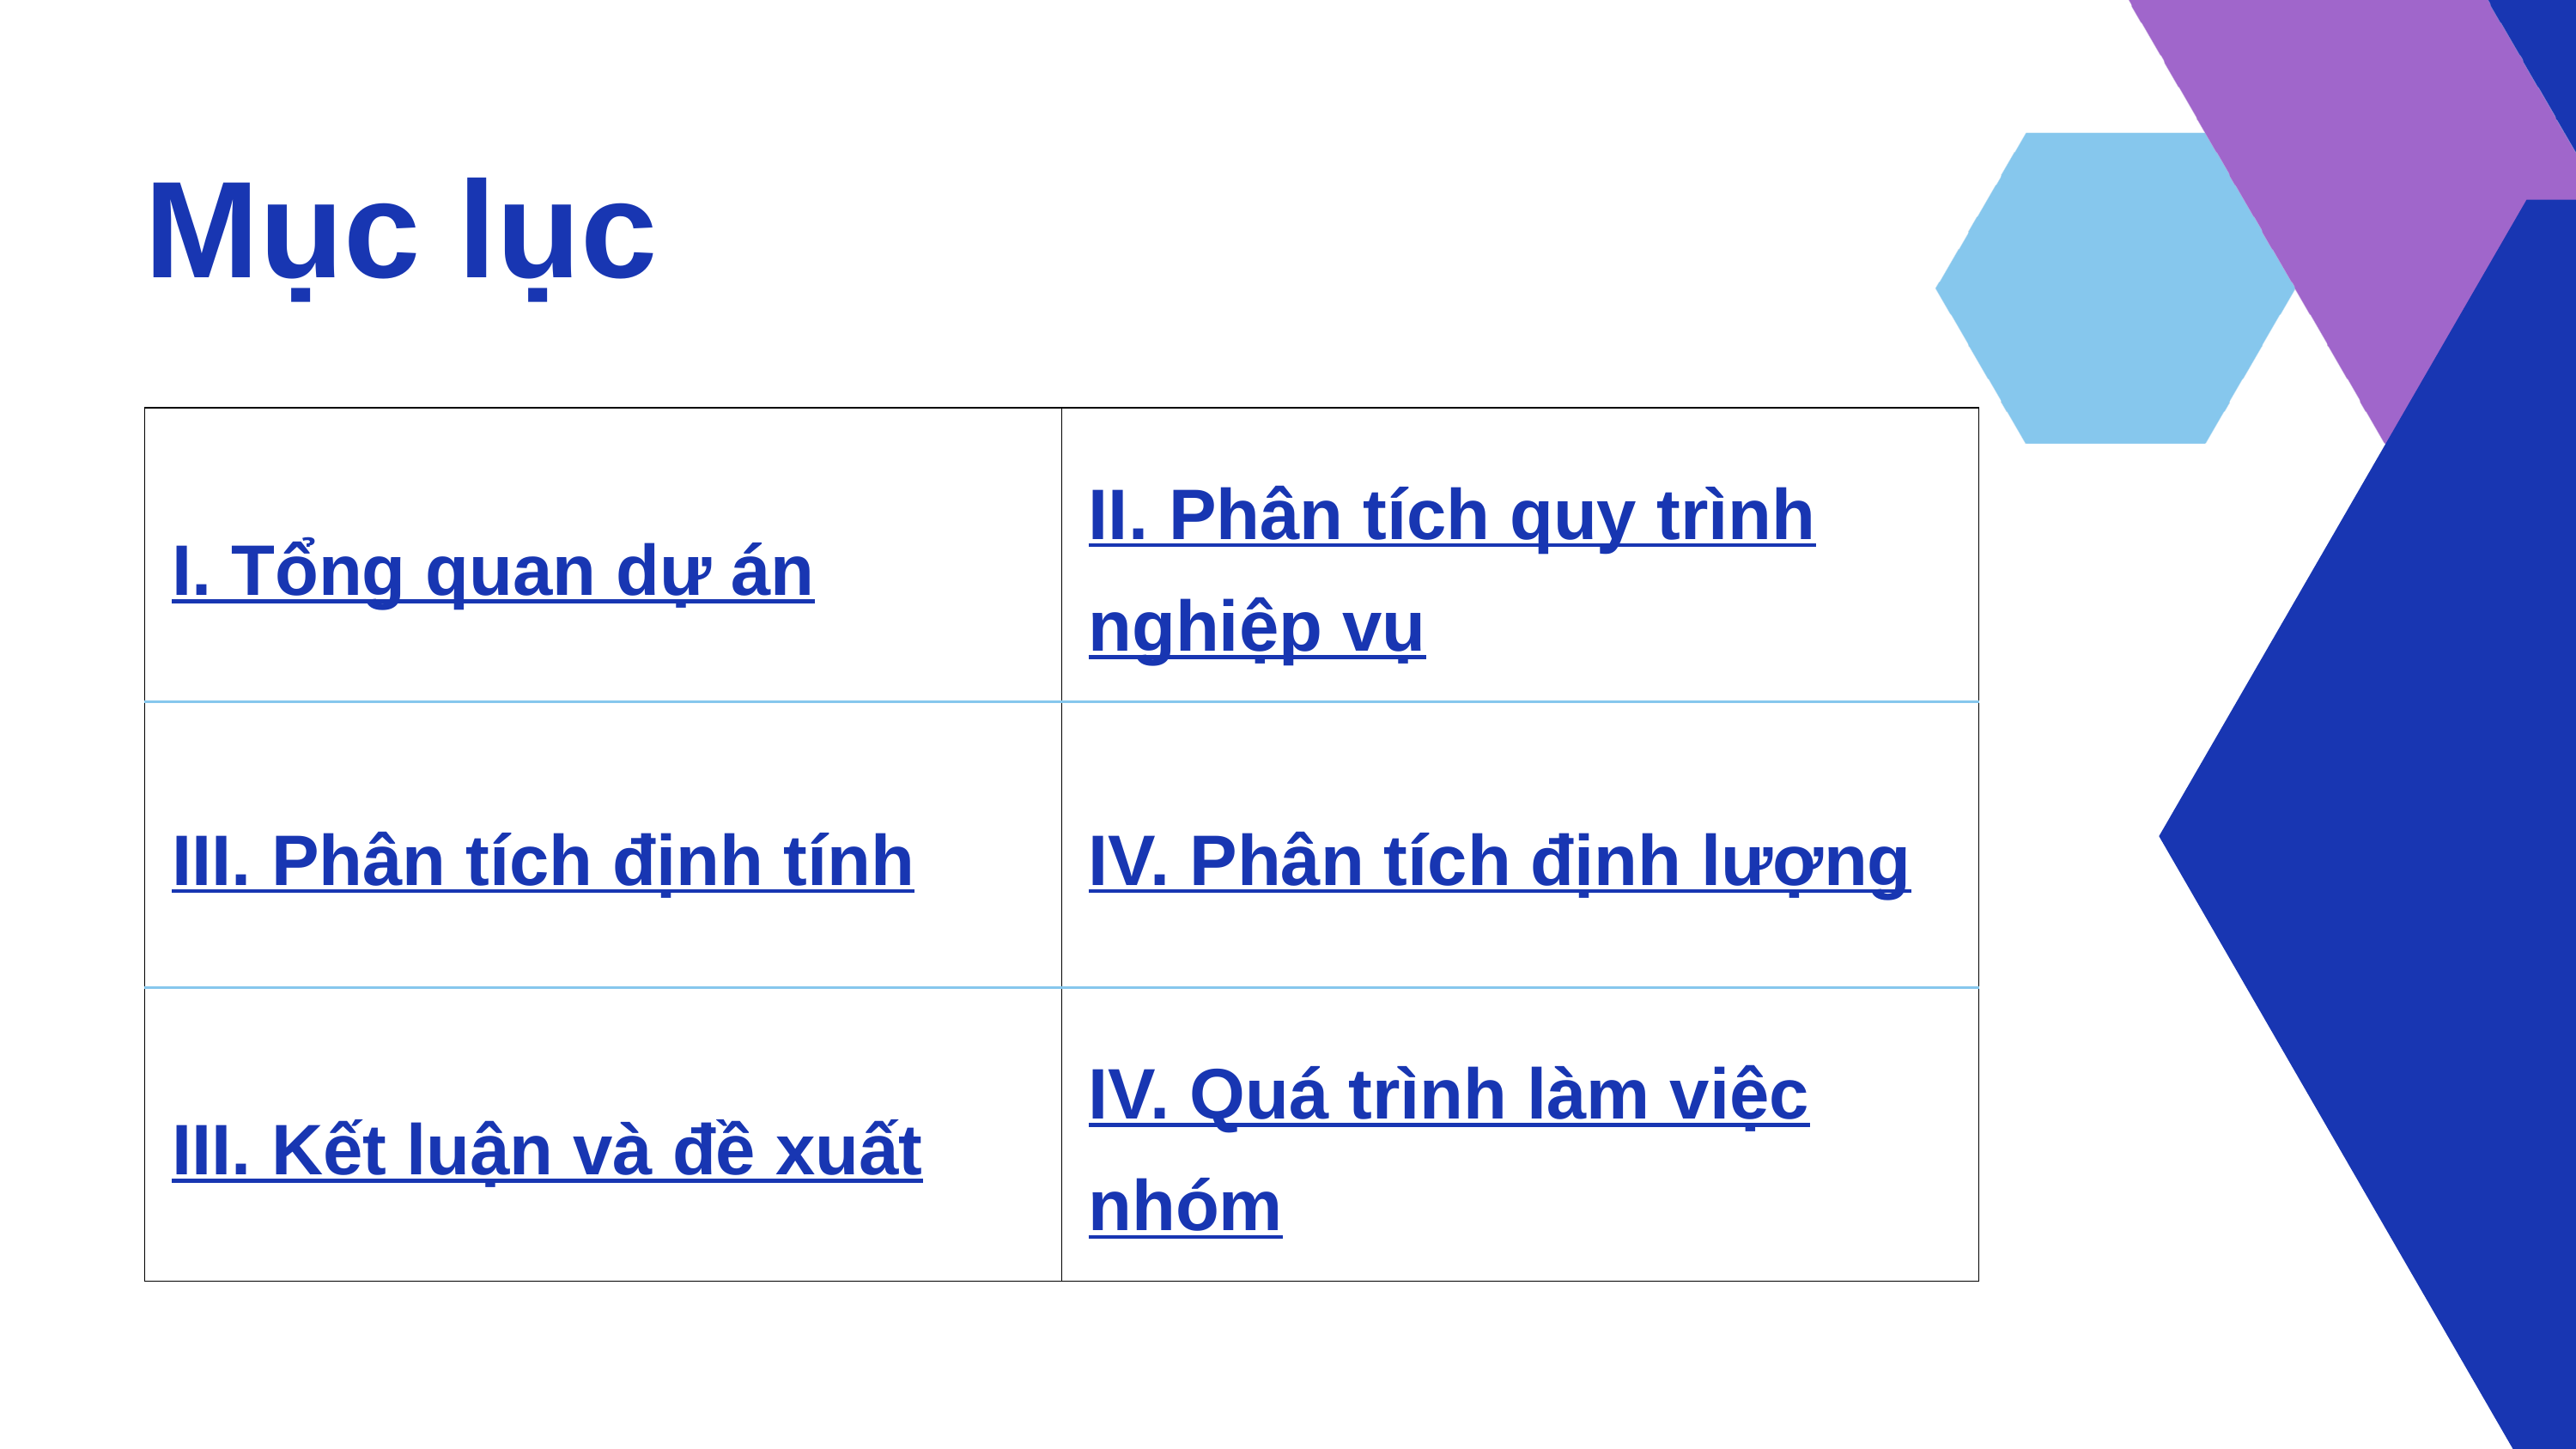

Mục lục
| I. Tổng quan dự án | II. Phân tích quy trình nghiệp vụ |
| --- | --- |
| III. Phân tích định tính | IV. Phân tích định lượng |
| III. Kết luận và đề xuất | IV. Quá trình làm việc nhóm |